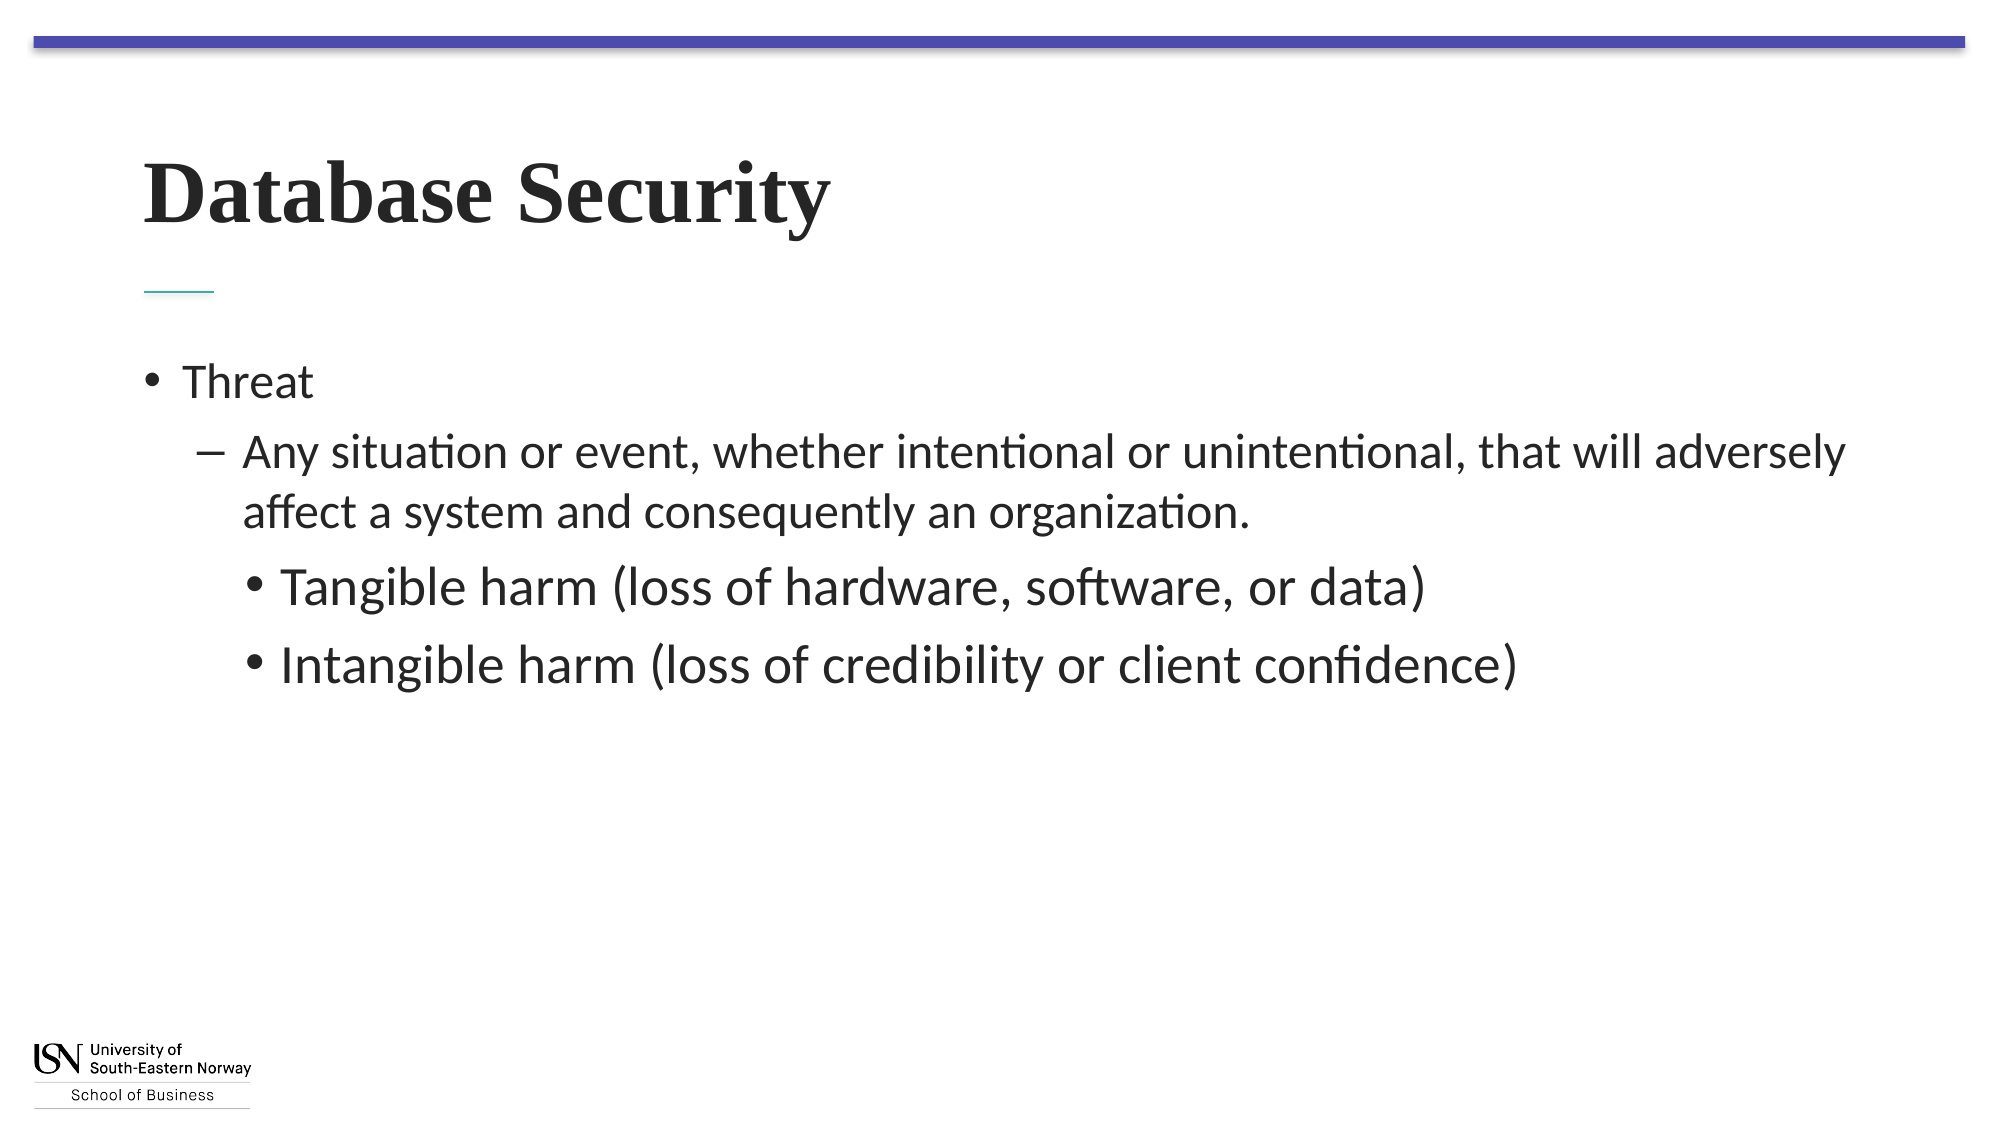

# Database Security
Threat
Any situation or event, whether intentional or unintentional, that will adversely affect a system and consequently an organization.
Tangible harm (loss of hardware, software, or data)
Intangible harm (loss of credibility or client confidence)